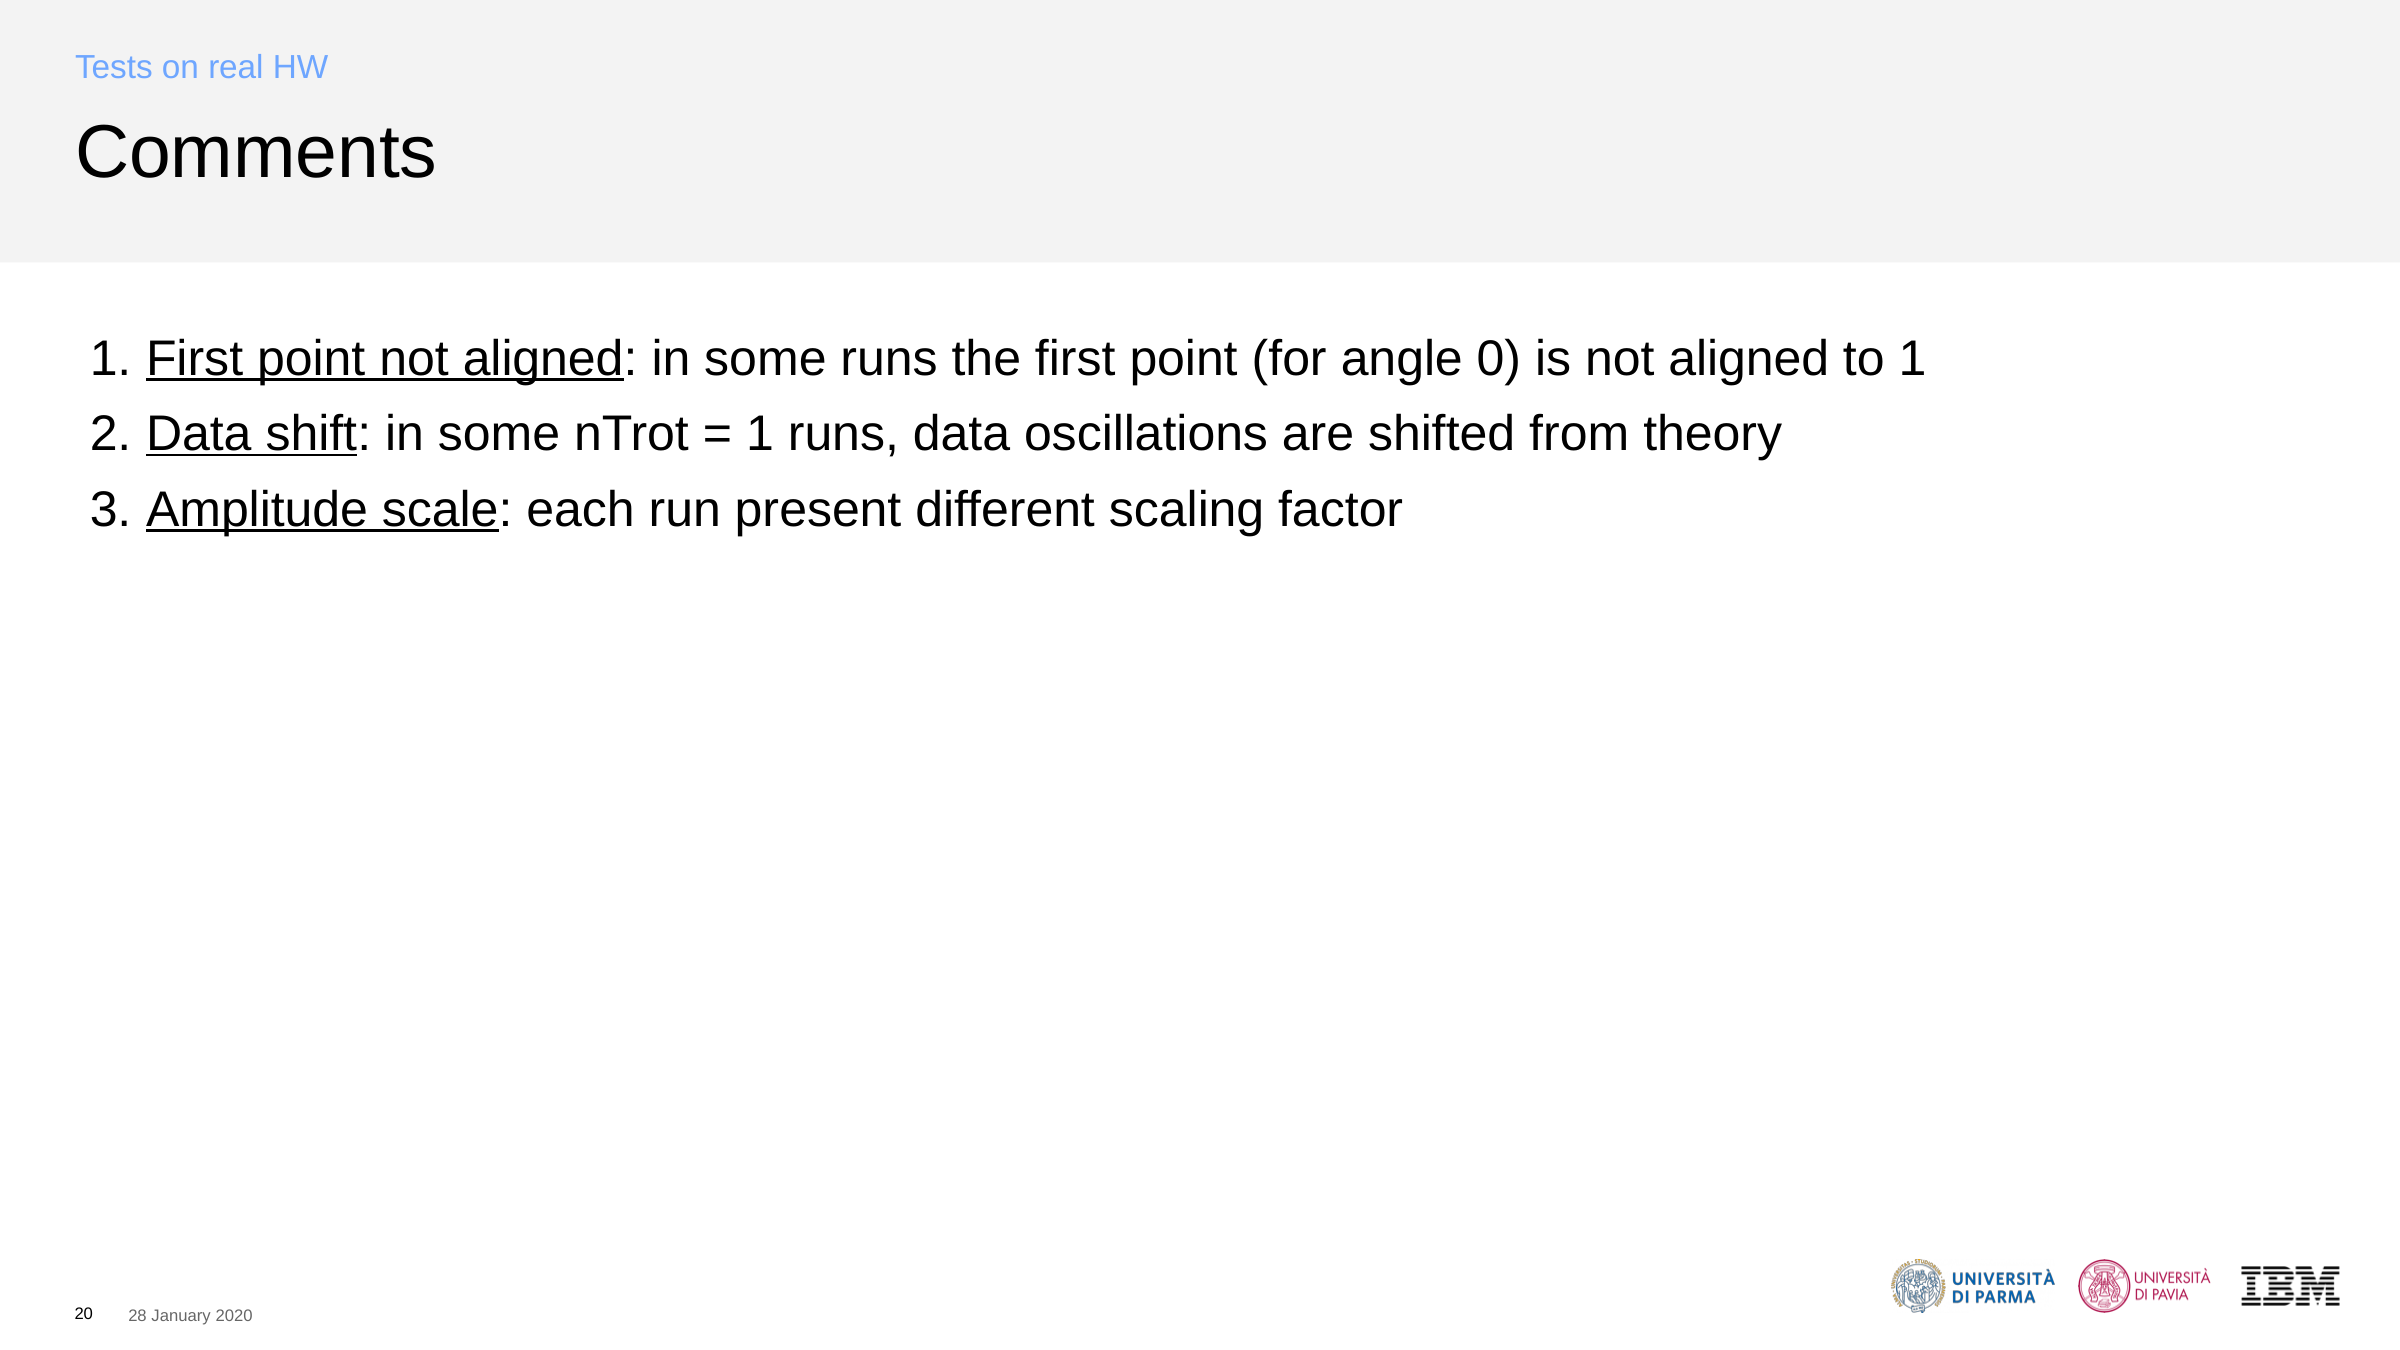

Tests on real HW
# Comments
First point not aligned: in some runs the first point (for angle 0) is not aligned to 1
Data shift: in some nTrot = 1 runs, data oscillations are shifted from theory
Amplitude scale: each run present different scaling factor